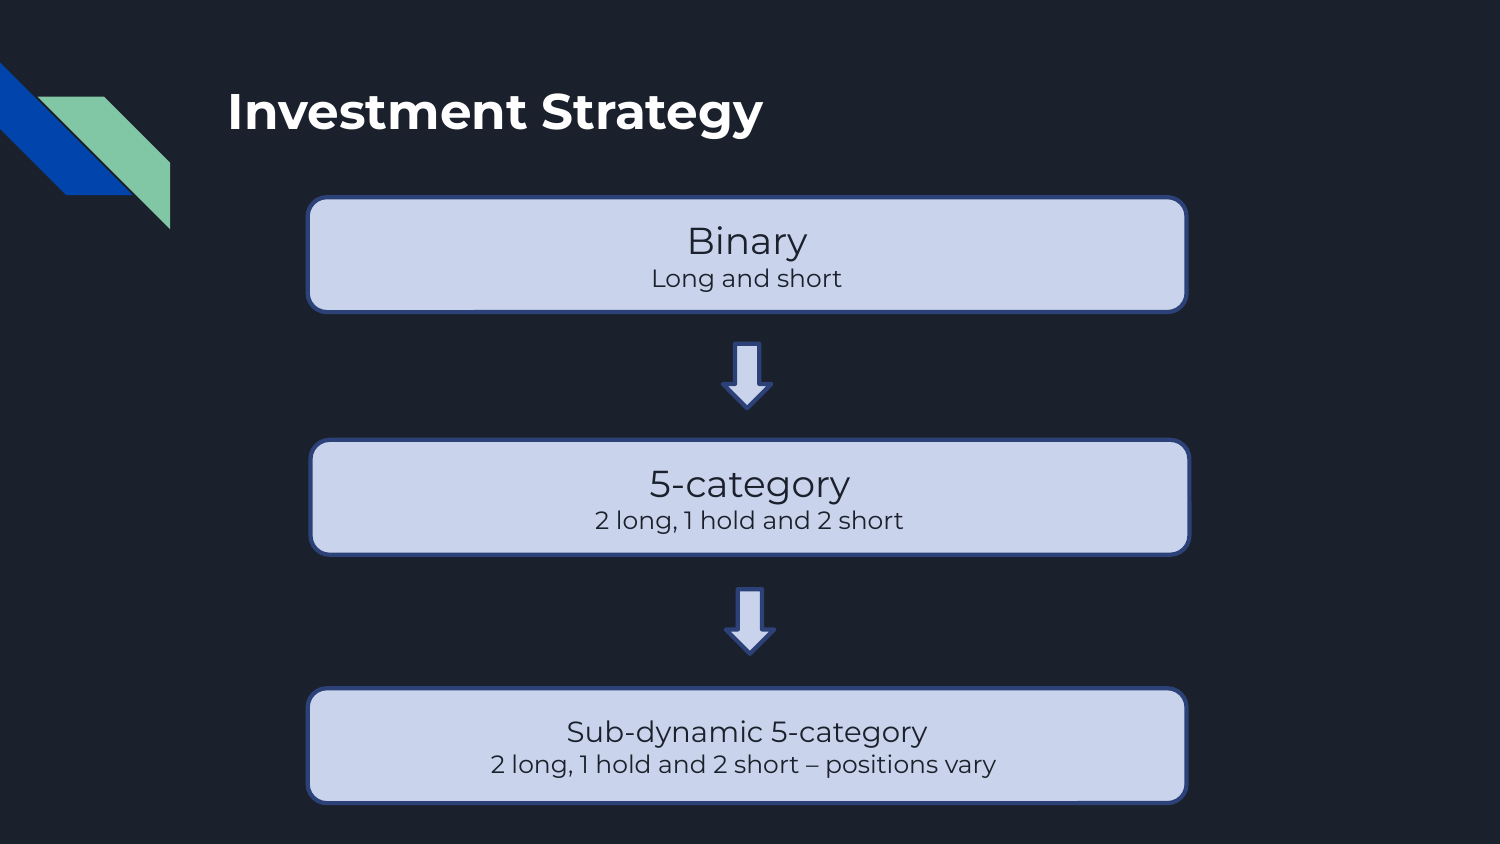

# Investment Strategy
Binary
Long and short

5-category
2 long, 1 hold and 2 short

Sub-dynamic 5-category
2 long, 1 hold and 2 short – positions vary